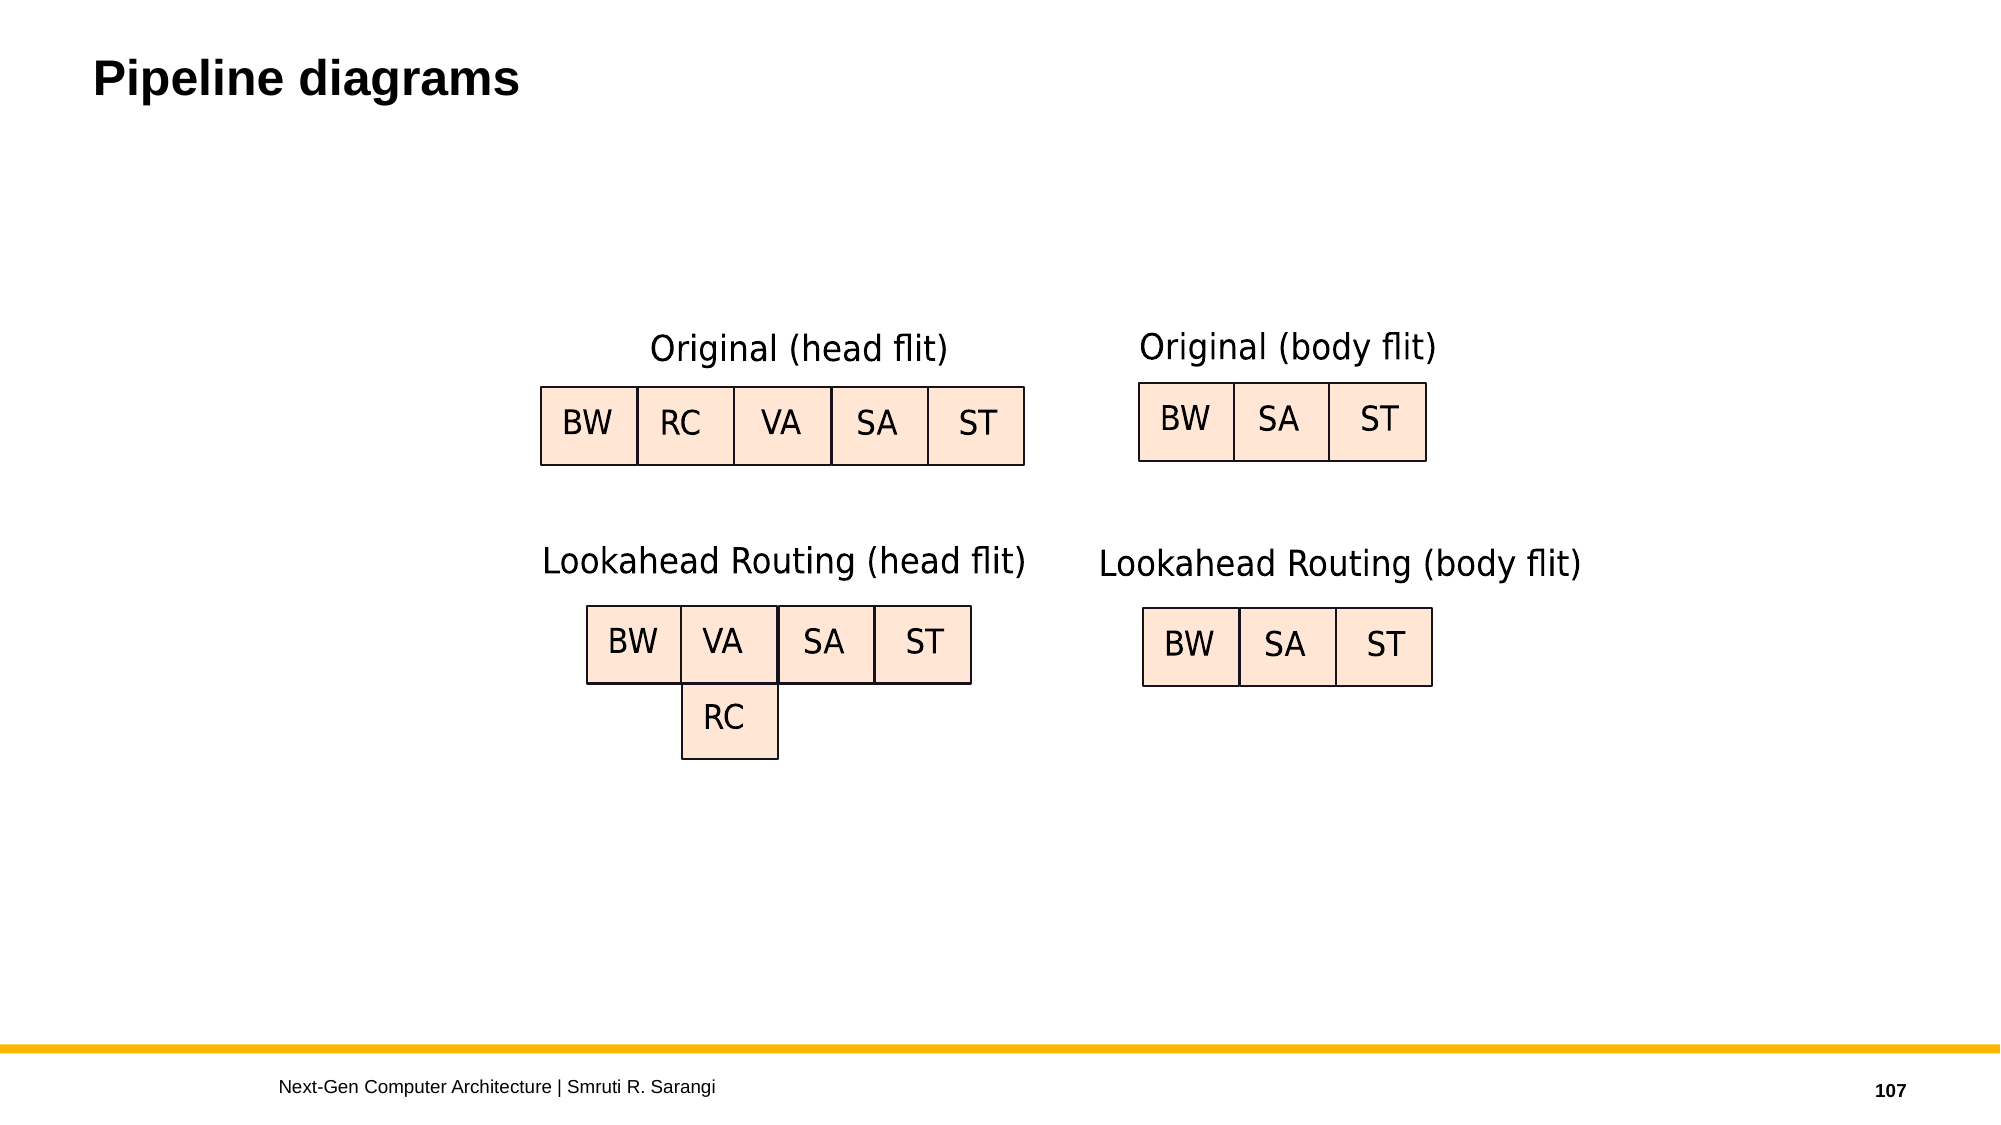

# Pipeline diagrams

Next-Gen Computer Architecture | Smruti R. Sarangi
107